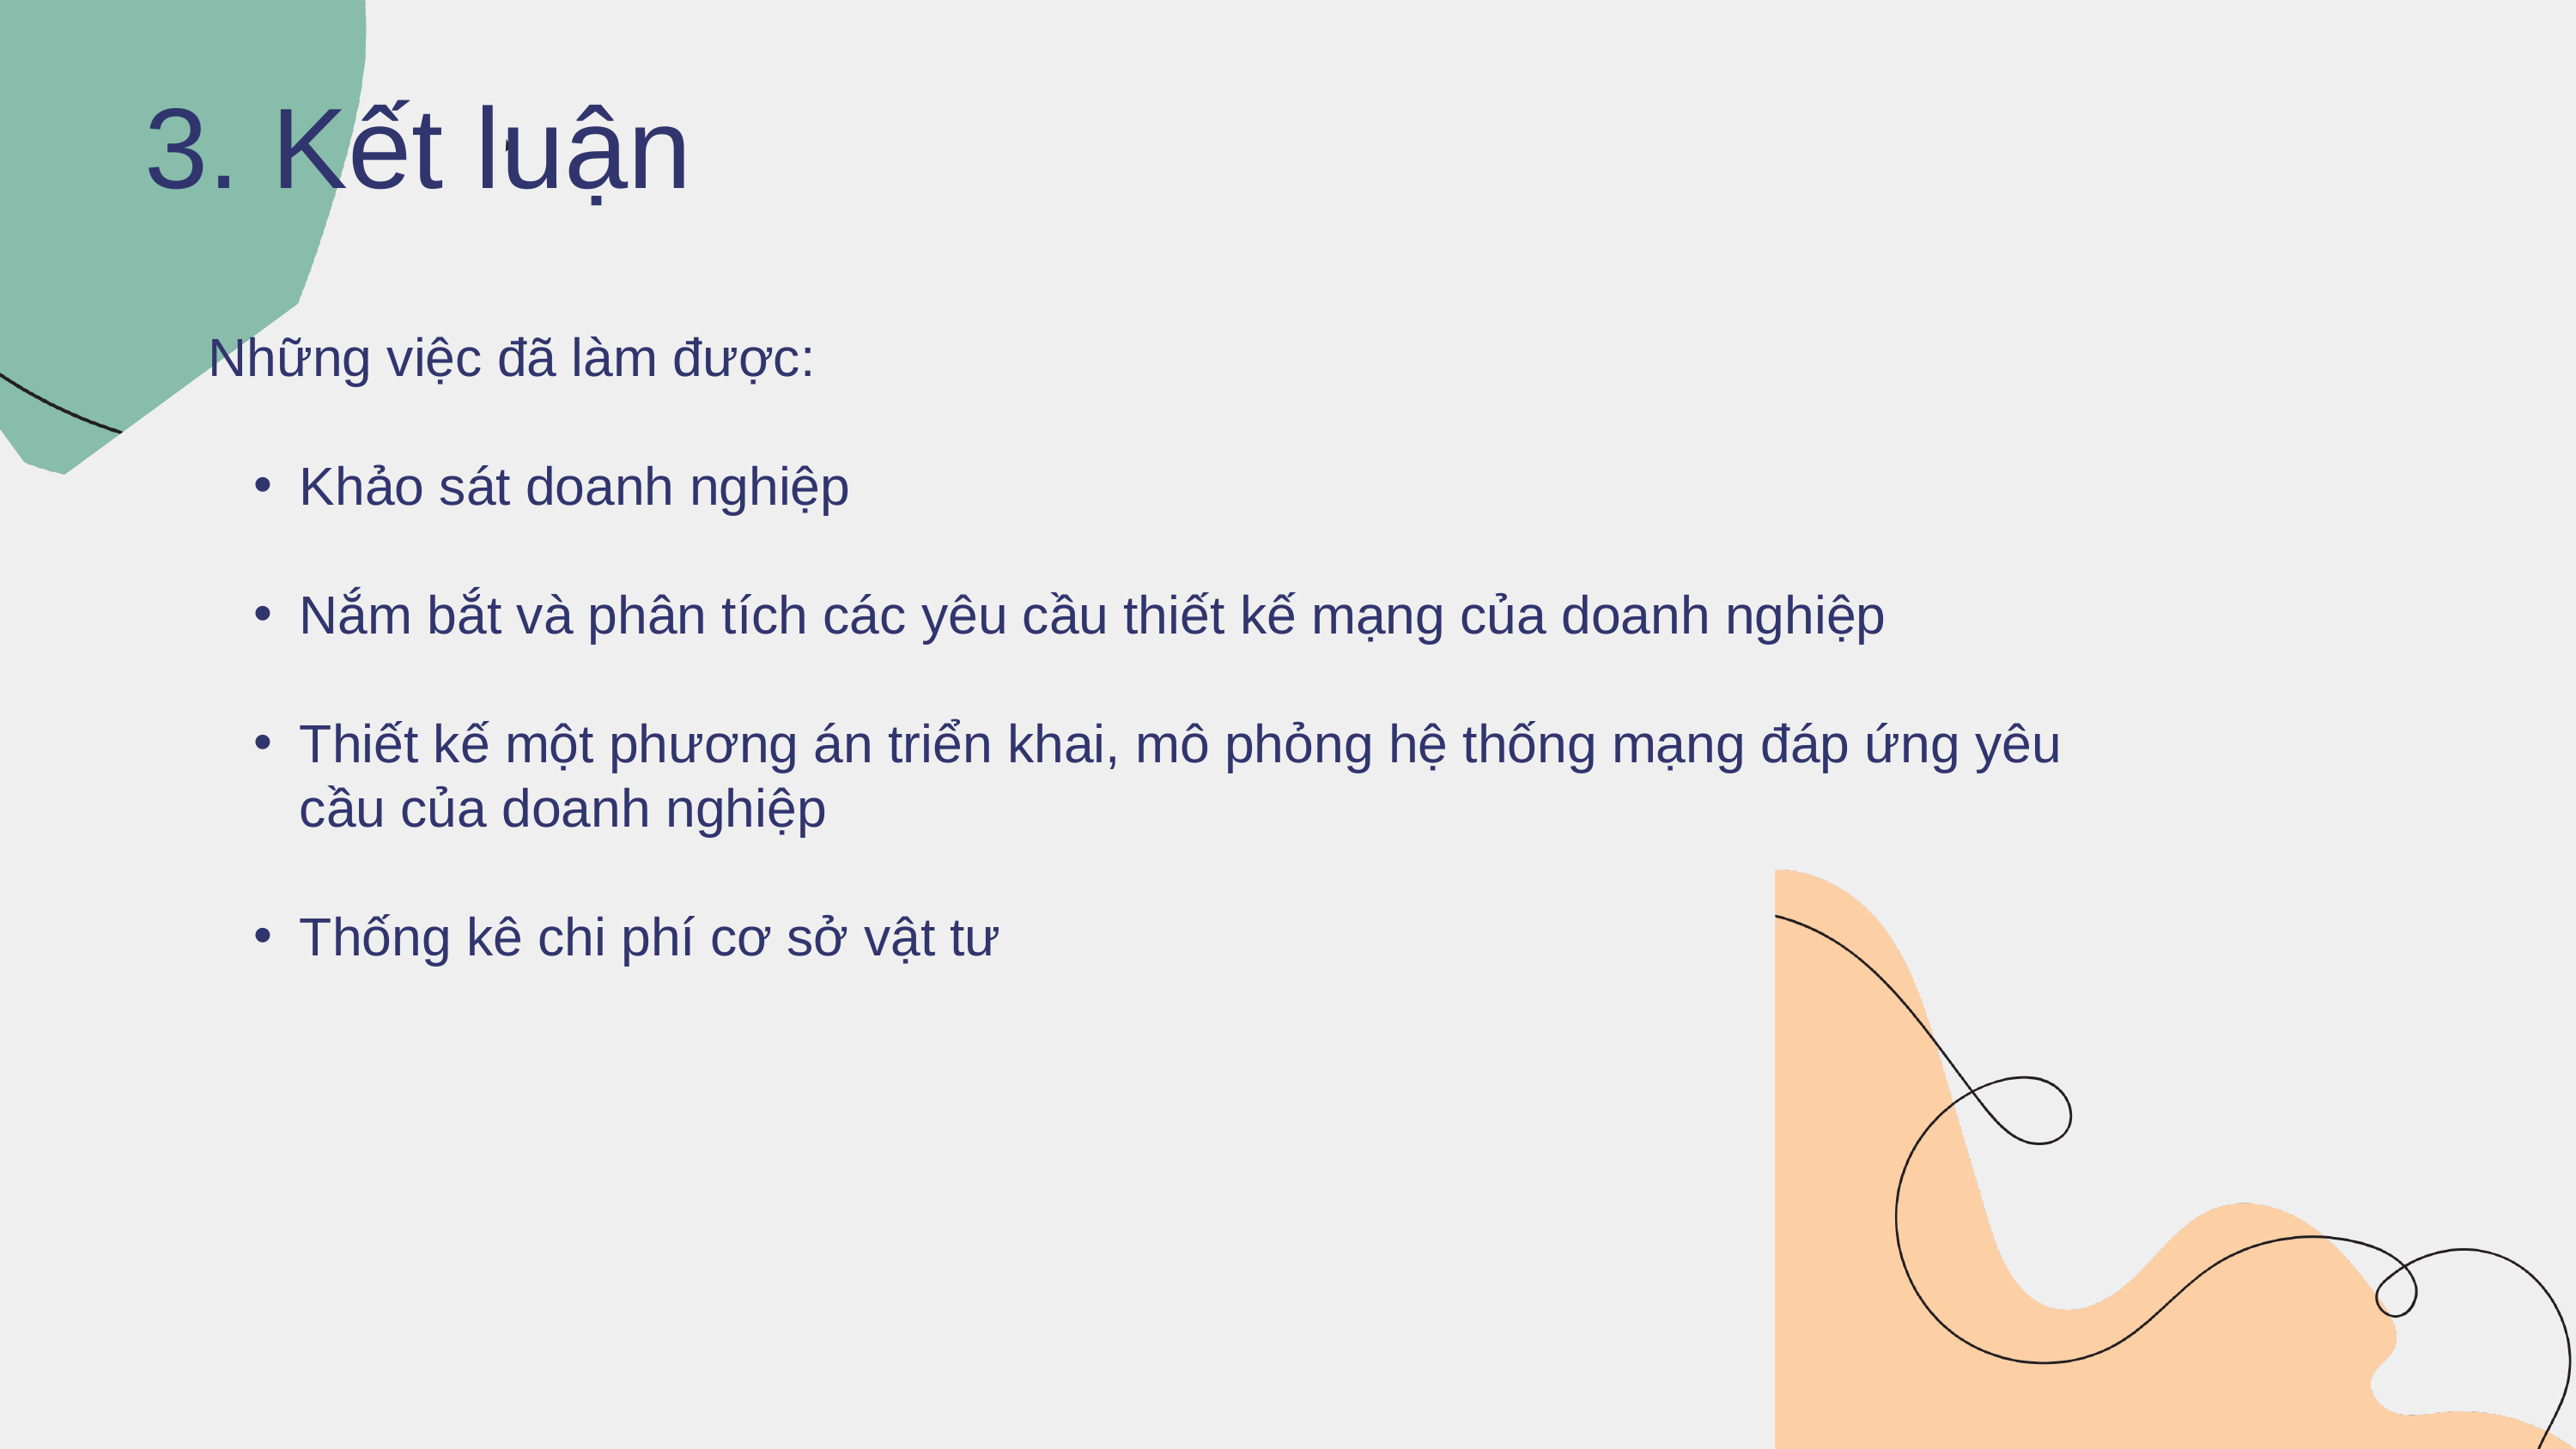

3. Kết luận

Những việc đã làm được:

Khảo sát doanh nghiệp

Nắm bắt và phân tích các yêu cầu thiết kế mạng của doanh nghiệp

Thiết kế một phương án triển khai, mô phỏng hệ thống mạng đáp ứng yêu cầu của doanh nghiệp

Thống kê chi phí cơ sở vật tư